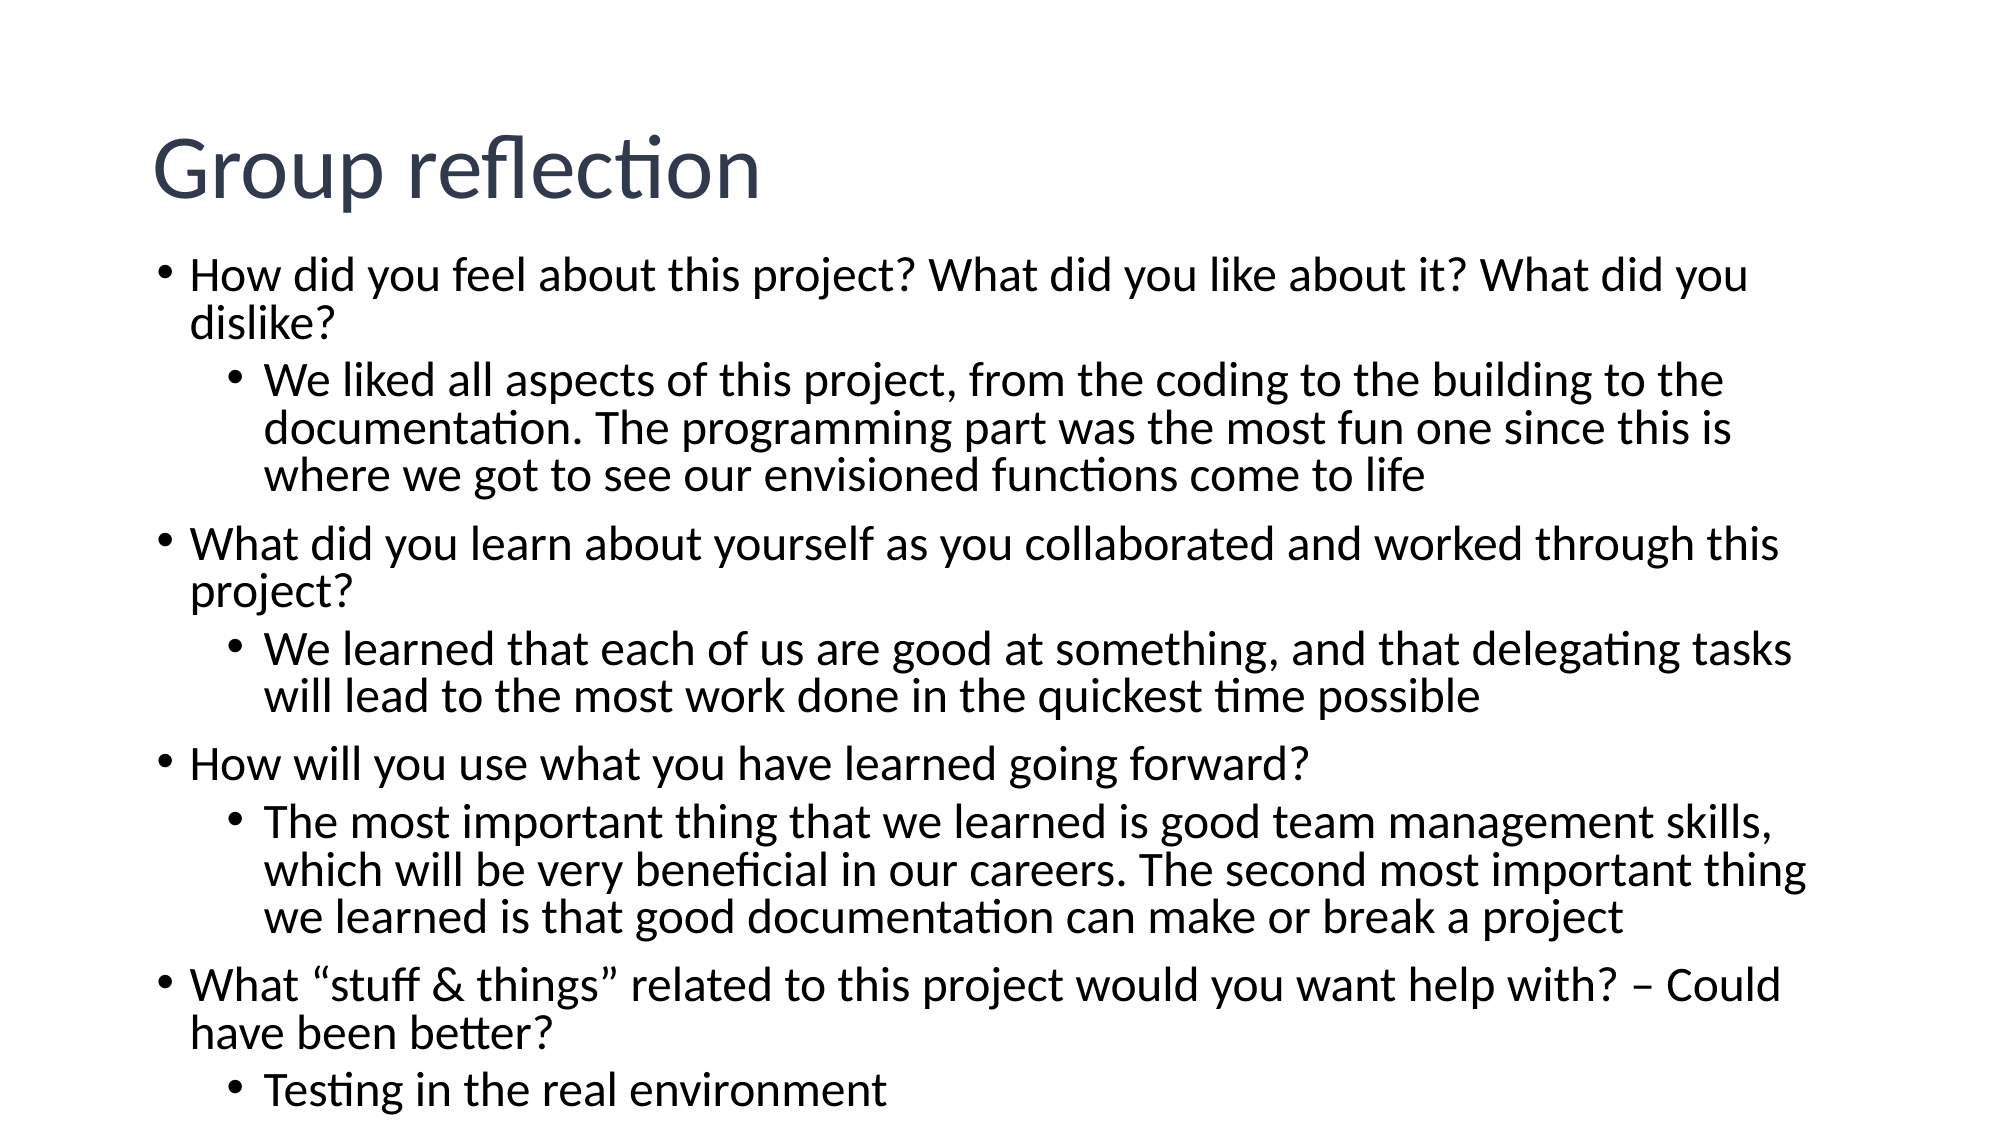

# Group reflection
How did you feel about this project? What did you like about it? What did you dislike?
We liked all aspects of this project, from the coding to the building to the documentation. The programming part was the most fun one since this is where we got to see our envisioned functions come to life
What did you learn about yourself as you collaborated and worked through this project?
We learned that each of us are good at something, and that delegating tasks will lead to the most work done in the quickest time possible
How will you use what you have learned going forward?
The most important thing that we learned is good team management skills, which will be very beneficial in our careers. The second most important thing we learned is that good documentation can make or break a project
What “stuff & things” related to this project would you want help with? – Could have been better?
Testing in the real environment